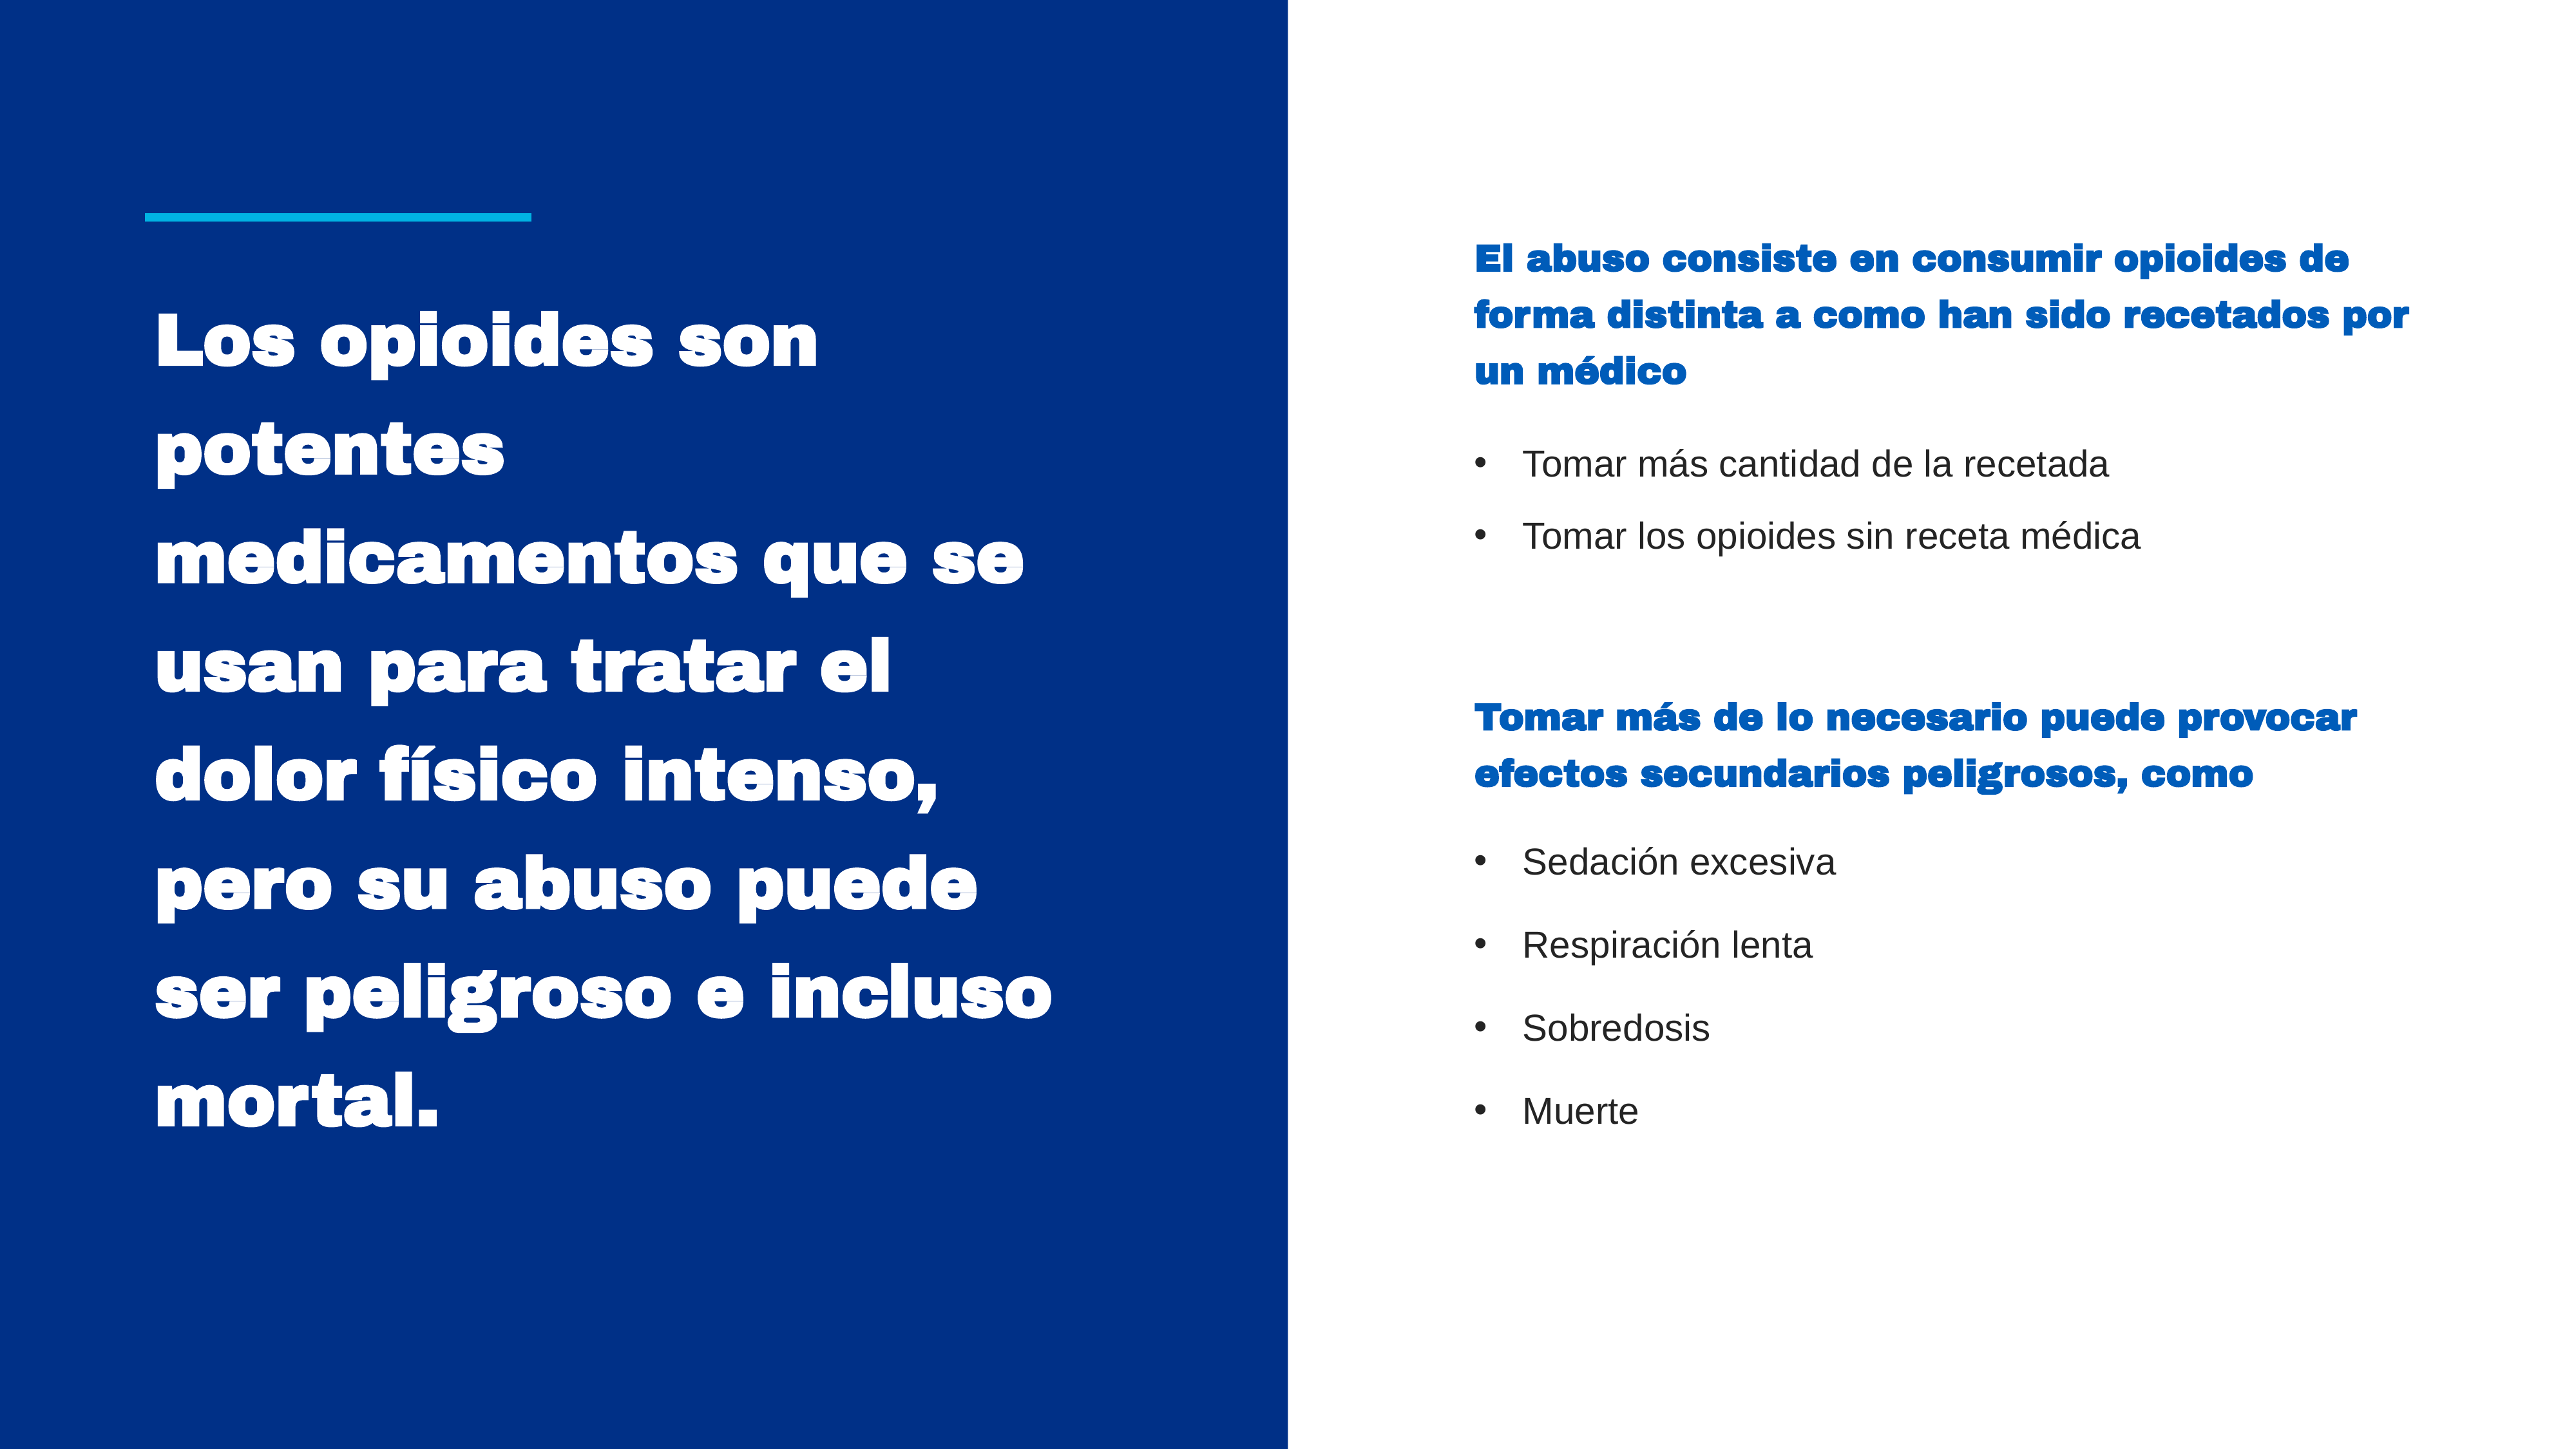

El abuso consiste en consumir opioides de forma distinta a como han sido recetados por un médico
Los opioides son potentes medicamentos que se usan para tratar el dolor físico intenso, pero su abuso puede ser peligroso e incluso mortal.
Tomar más cantidad de la recetada
Tomar los opioides sin receta médica
Tomar más de lo necesario puede provocar efectos secundarios peligrosos, como
Sedación excesiva
Respiración lenta
Sobredosis
Muerte